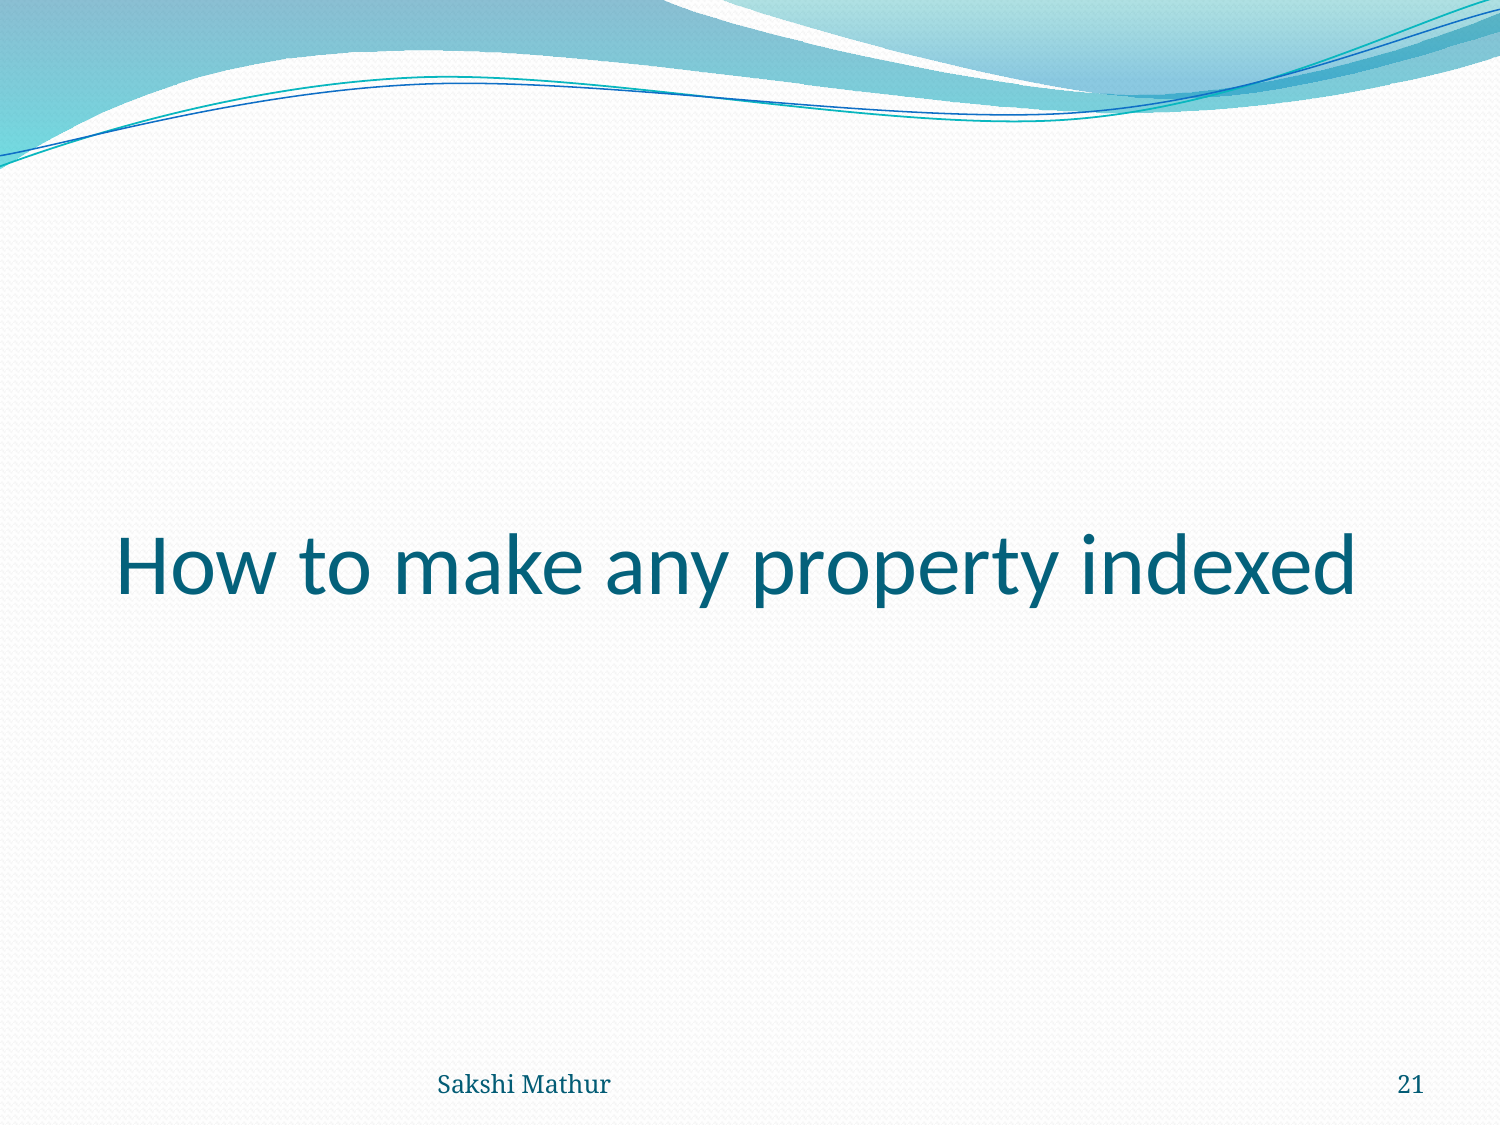

# How to make any property indexed
Sakshi Mathur
21